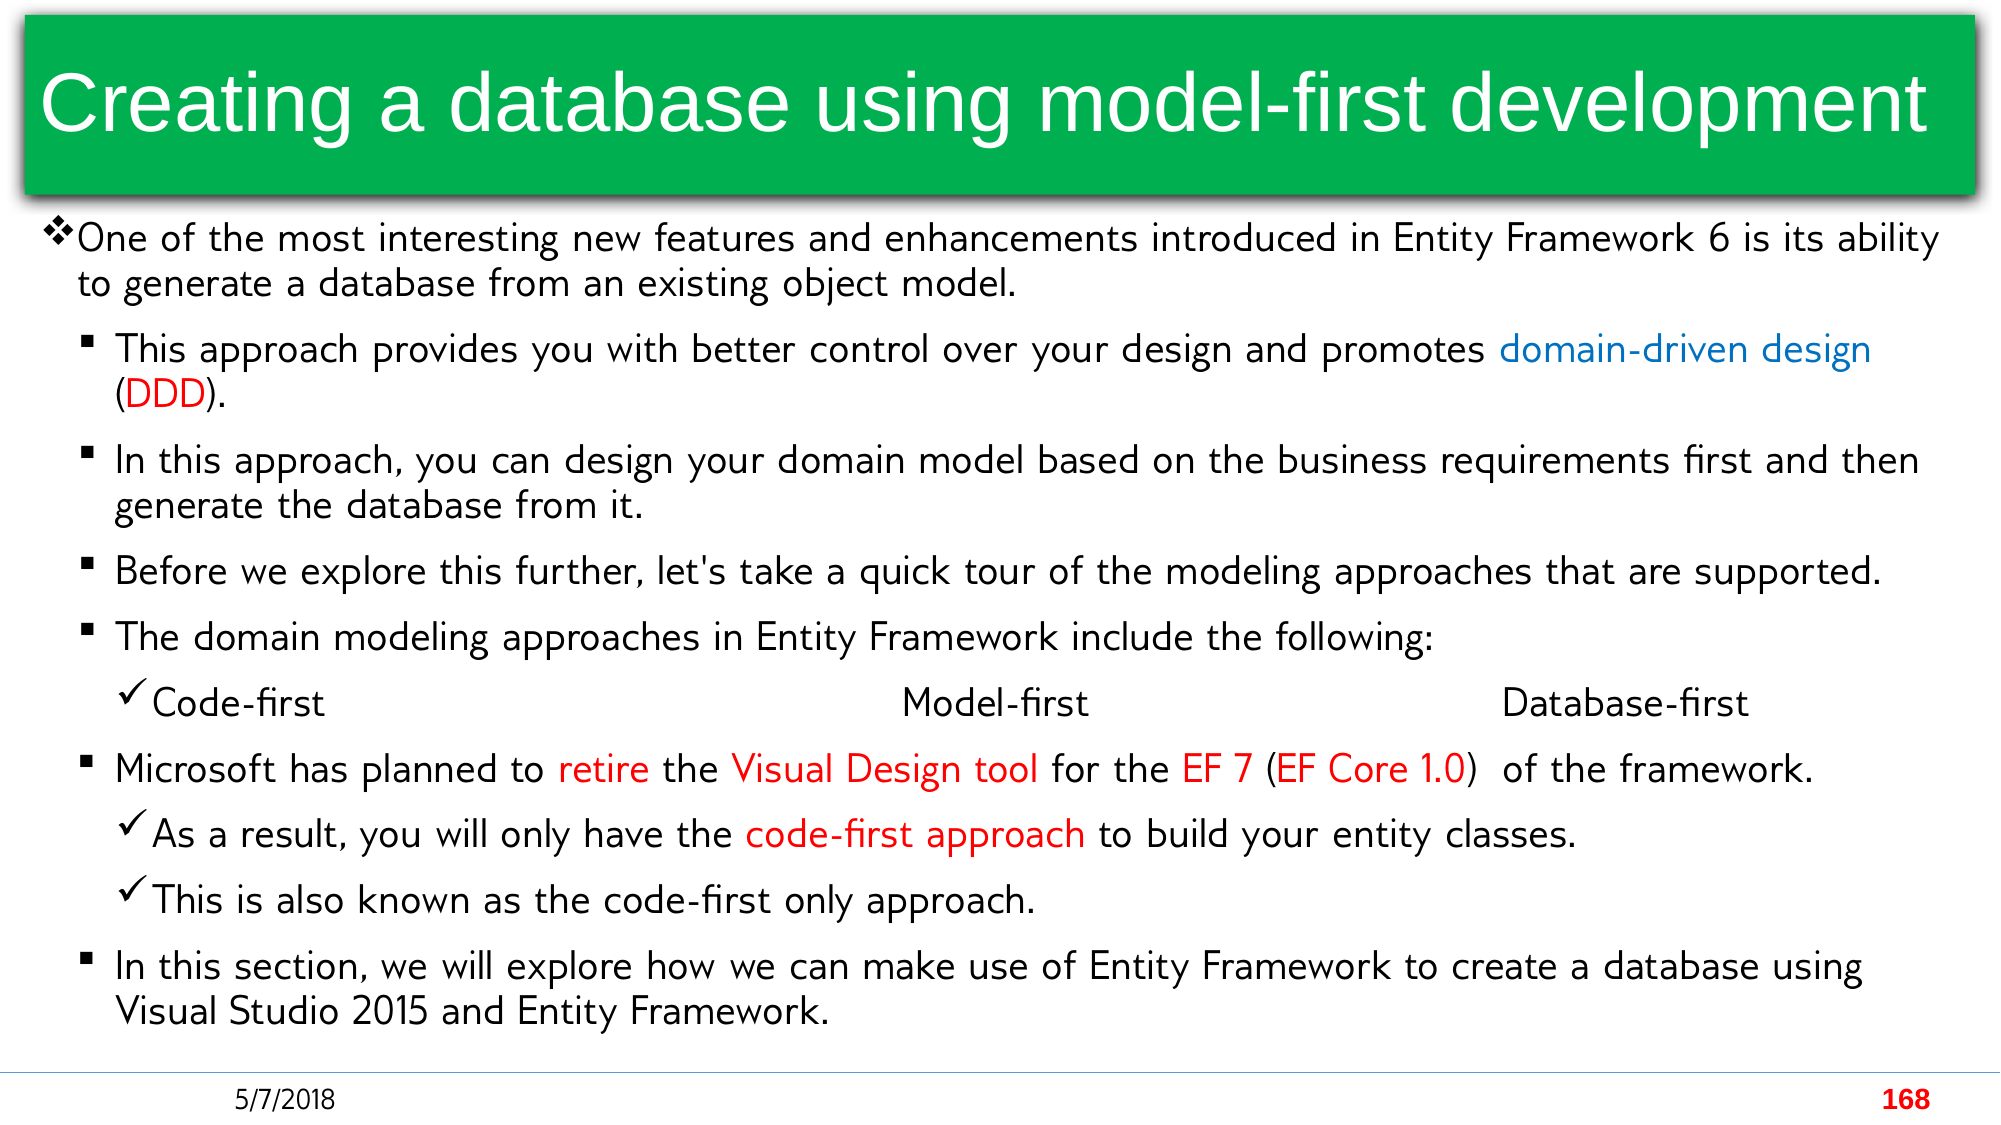

# Creating a database using model-first development
One of the most interesting new features and enhancements introduced in Entity Framework 6 is its ability to generate a database from an existing object model.
This approach provides you with better control over your design and promotes domain-driven design (DDD).
In this approach, you can design your domain model based on the business requirements first and then generate the database from it.
Before we explore this further, let's take a quick tour of the modeling approaches that are supported.
The domain modeling approaches in Entity Framework include the following:
Code-first				Model-first			Database-first
Microsoft has planned to retire the Visual Design tool for the EF 7 (EF Core 1.0)  of the framework.
As a result, you will only have the code-first approach to build your entity classes.
This is also known as the code-first only approach.
In this section, we will explore how we can make use of Entity Framework to create a database using Visual Studio 2015 and Entity Framework.
5/7/2018
168